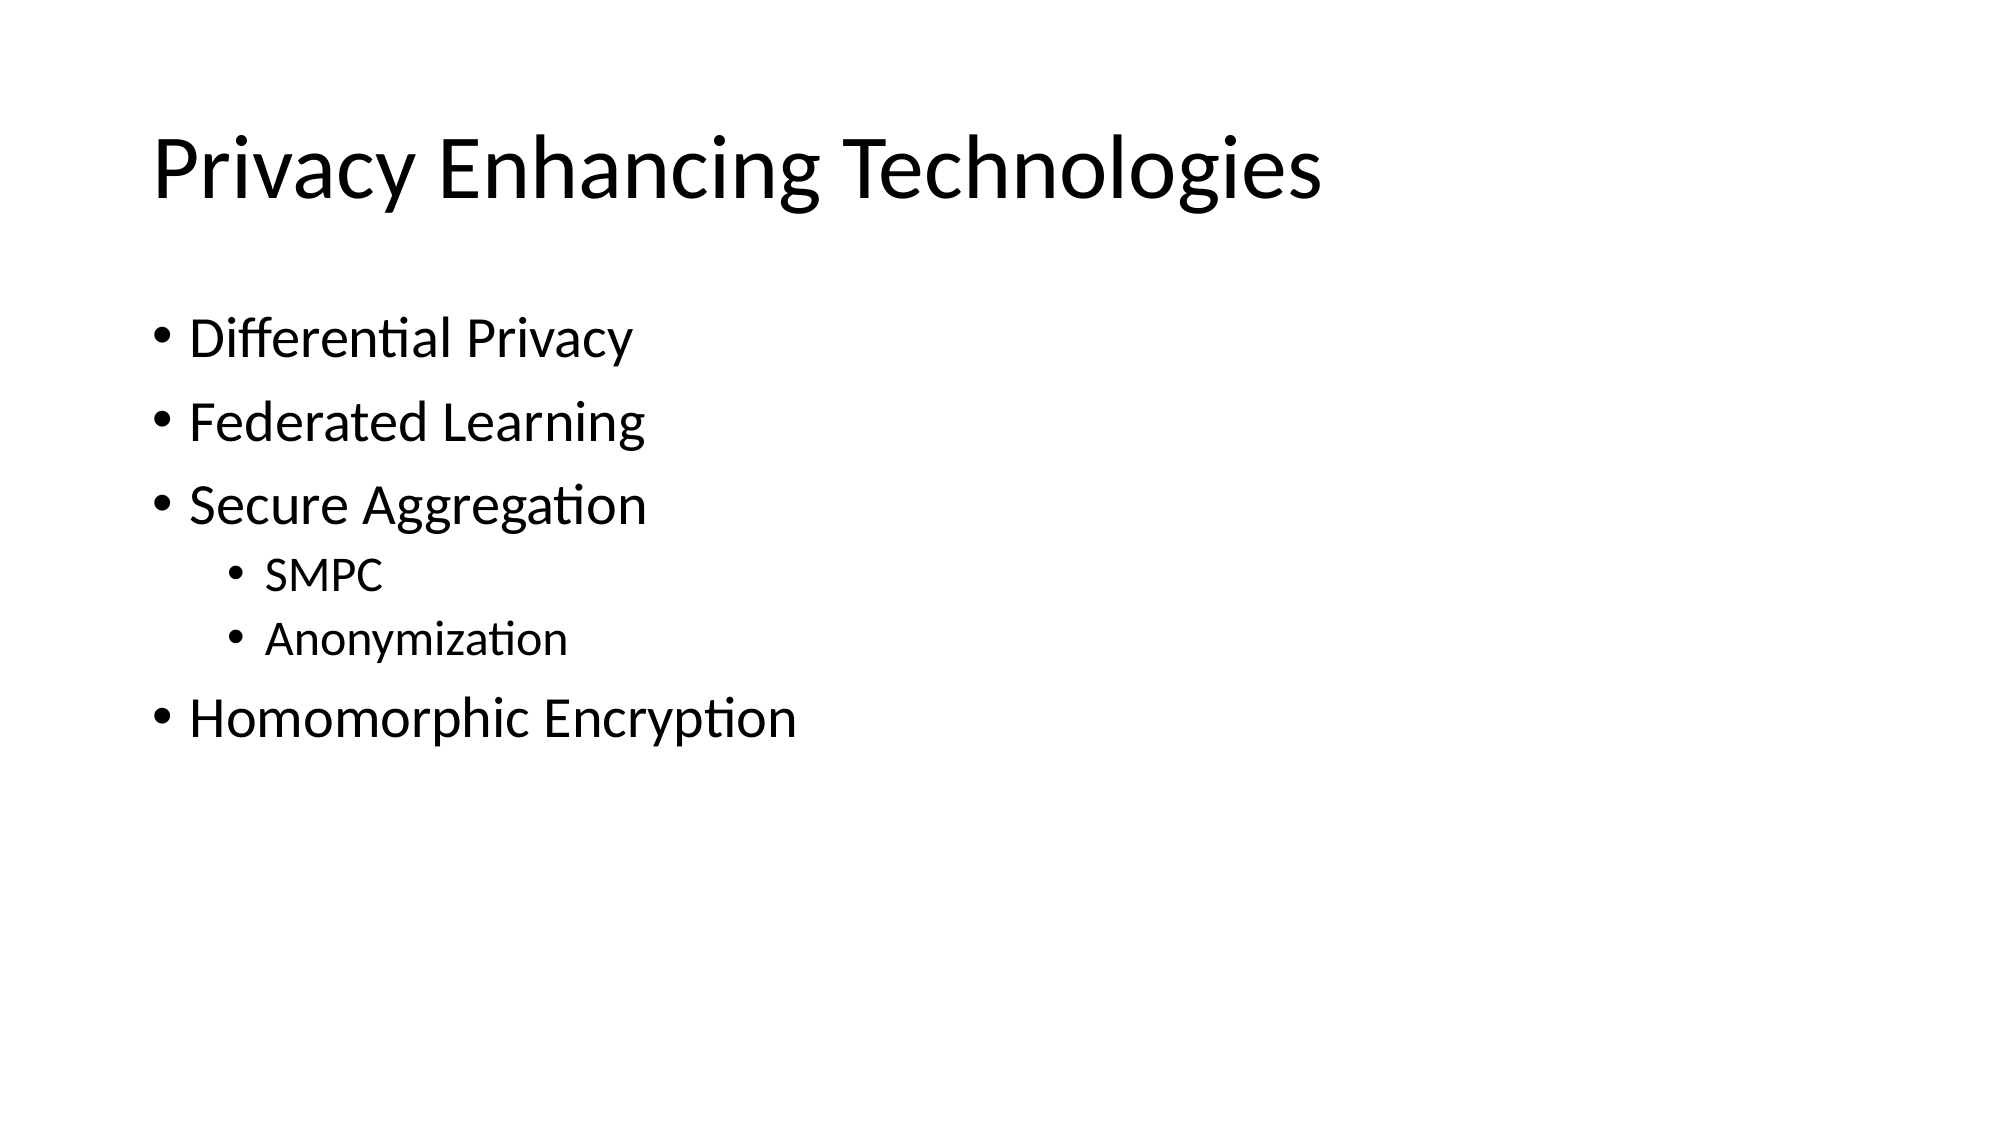

# Privacy Enhancing Technologies
Differential Privacy
Federated Learning
Secure Aggregation
SMPC
Anonymization
Homomorphic Encryption